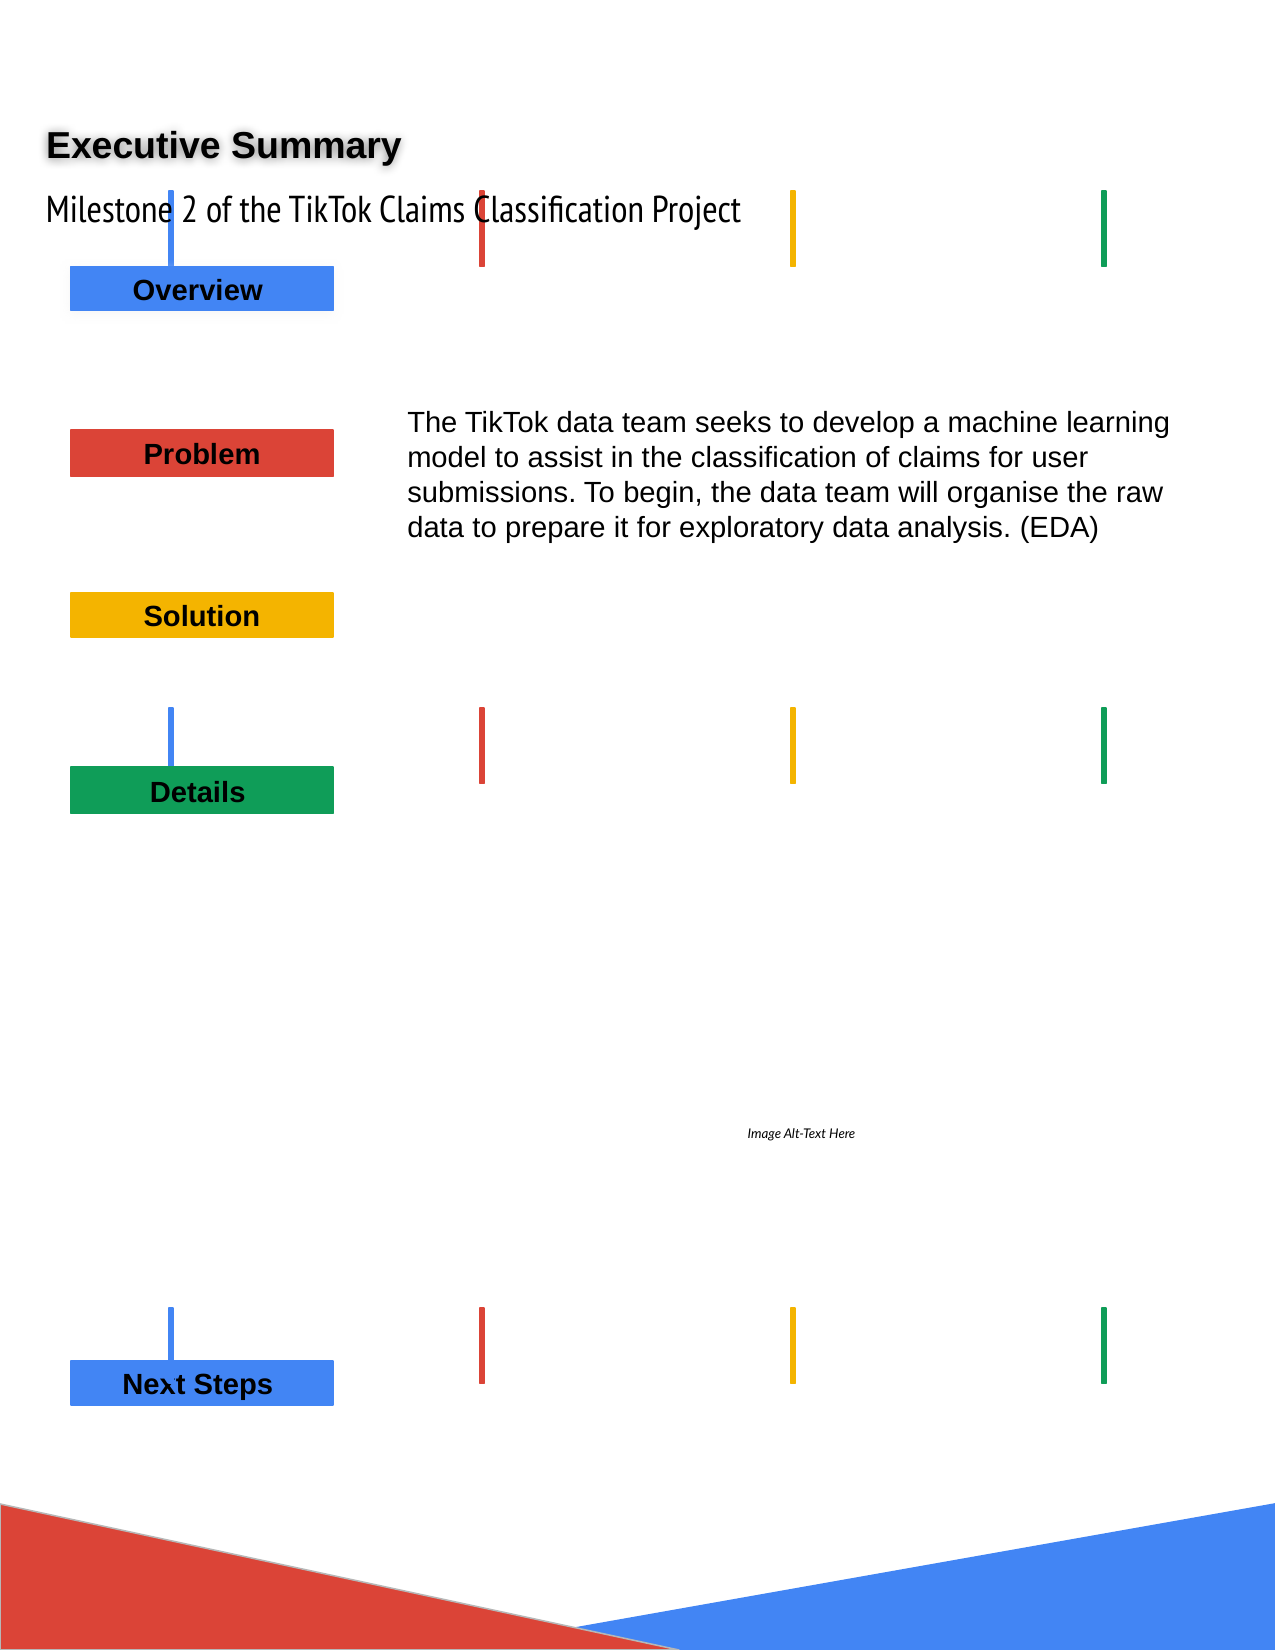

Executive Summary
Milestone 2 of the TikTok Claims Classification Project
The TikTok data team seeks to develop a machine learning model to assist in the classification of claims for user submissions. To begin, the data team will organise the raw data to prepare it for exploratory data analysis. (EDA)

Image Alt-Text Here